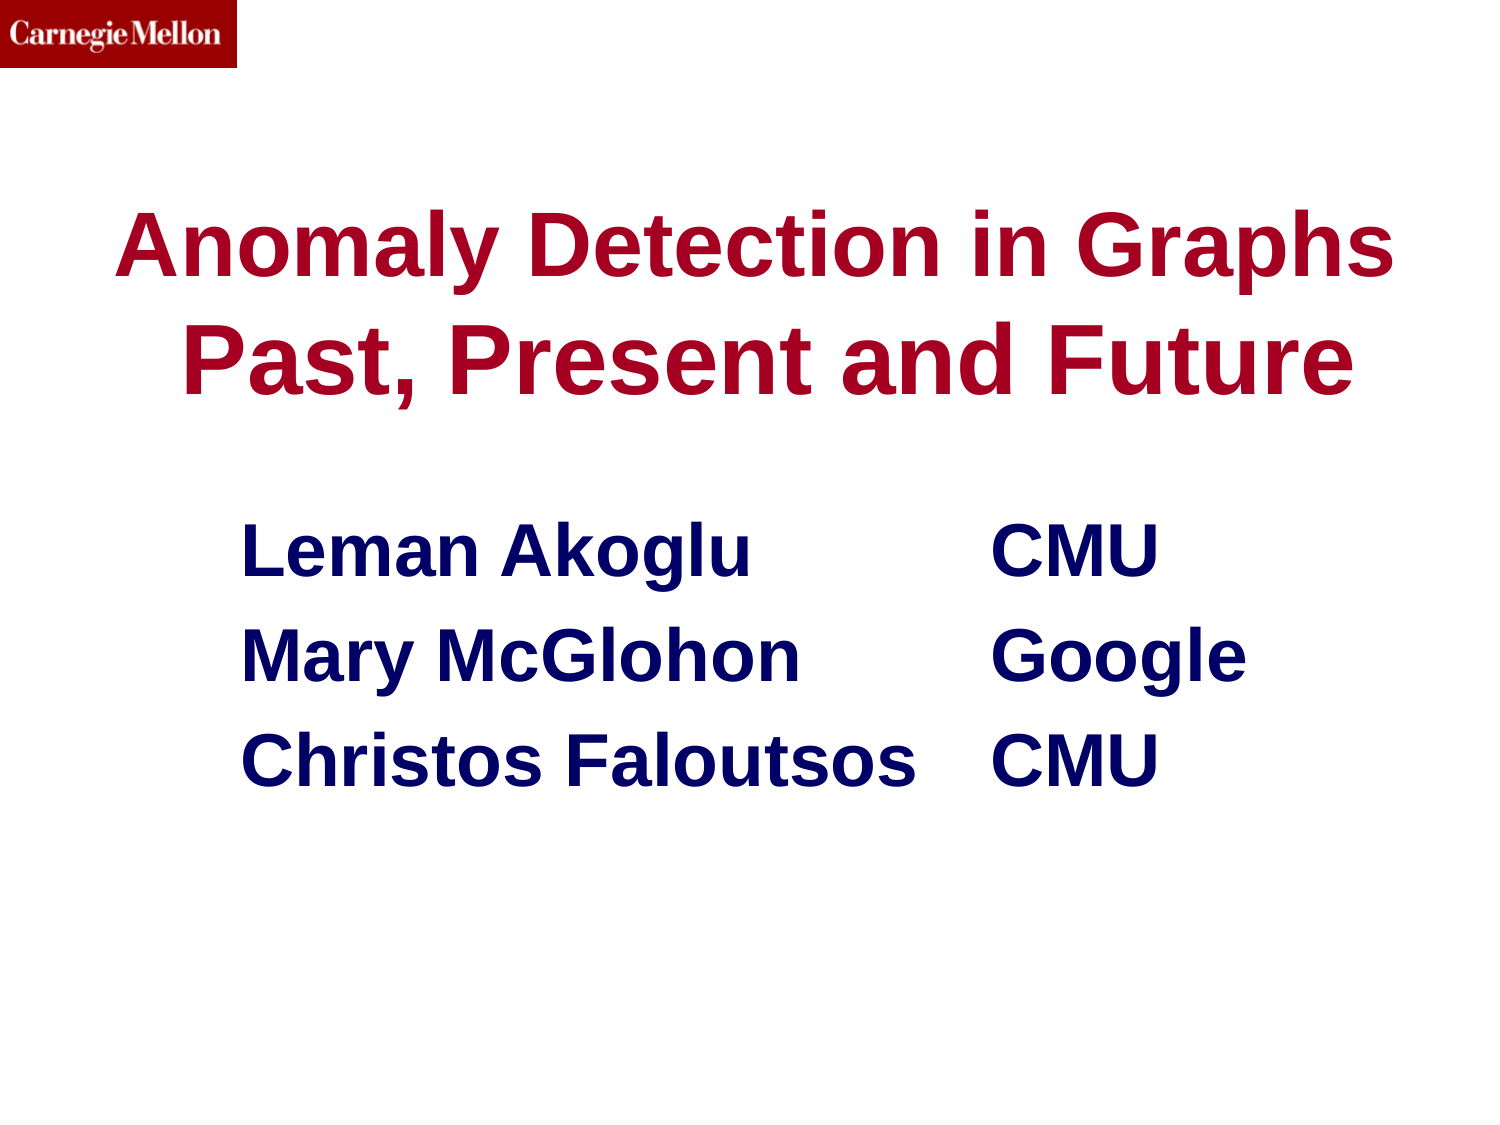

# Anomaly Detection in Graphs Past, Present and Future
Leman Akoglu 		CMU
Mary McGlohon 		Google
Christos Faloutsos 	CMU